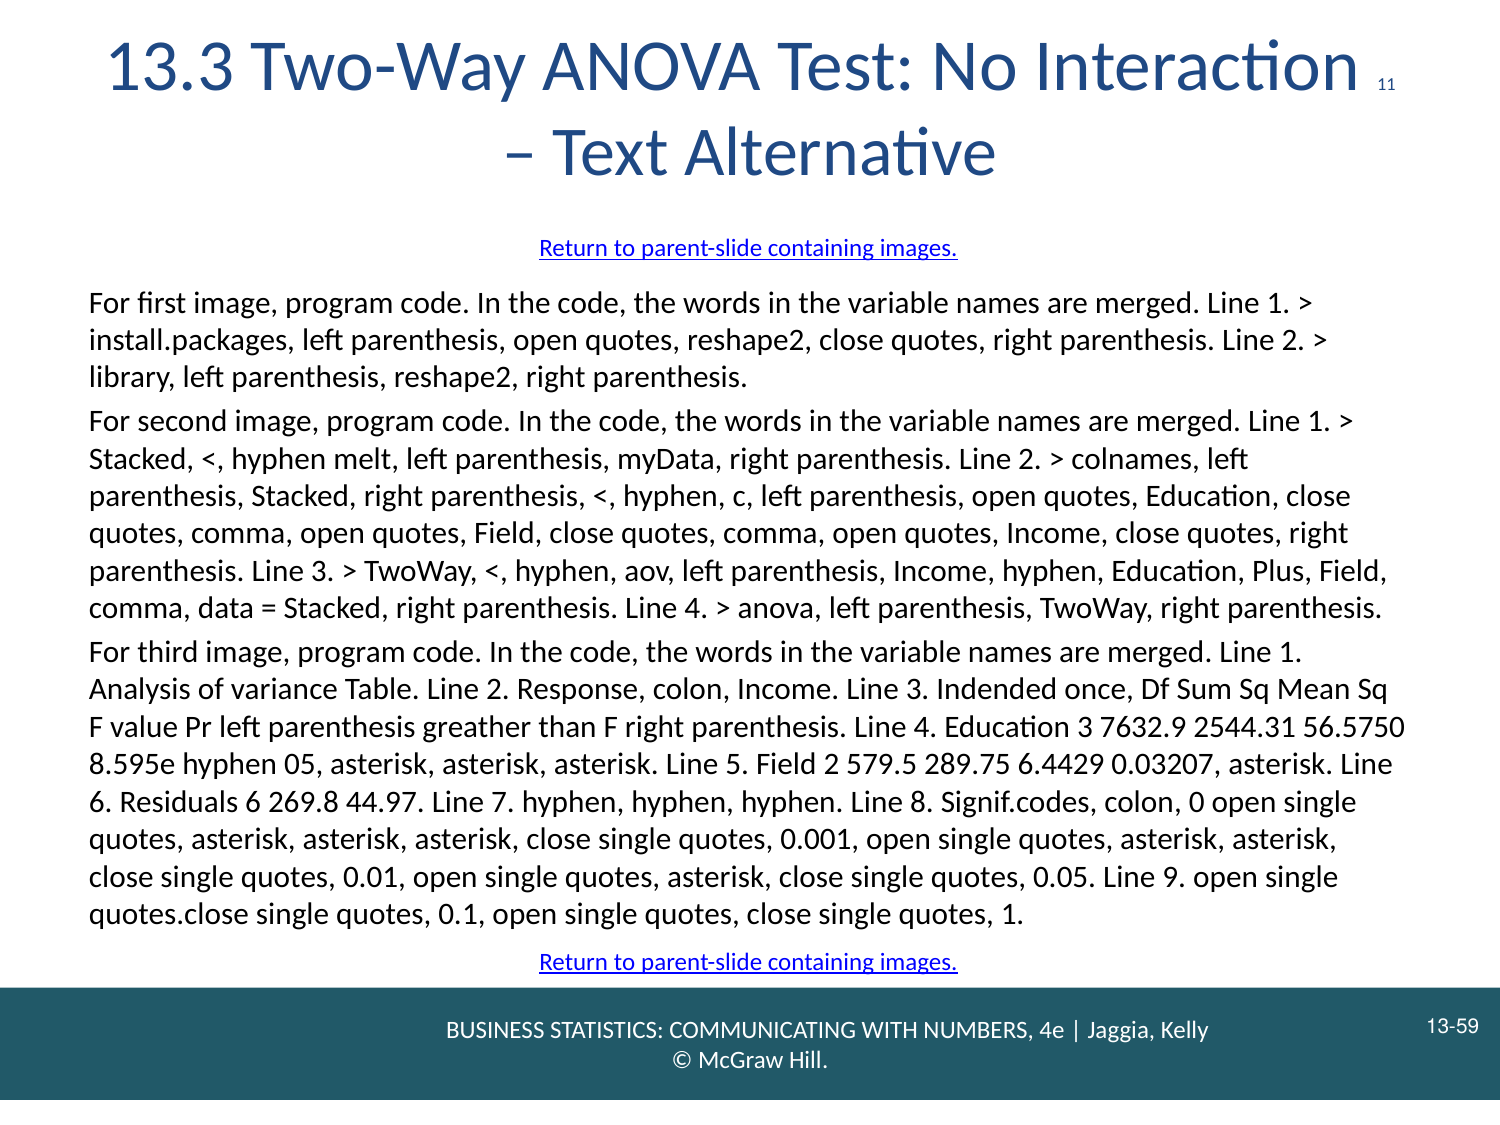

# 13.3 Two-Way ANOVA Test: No Interaction 11 – Text Alternative
Return to parent-slide containing images.
For first image, program code. In the code, the words in the variable names are merged. Line 1. > install.packages, left parenthesis, open quotes, reshape2, close quotes, right parenthesis. Line 2. > library, left parenthesis, reshape2, right parenthesis.
For second image, program code. In the code, the words in the variable names are merged. Line 1. > Stacked, <, hyphen melt, left parenthesis, myData, right parenthesis. Line 2. > colnames, left parenthesis, Stacked, right parenthesis, <, hyphen, c, left parenthesis, open quotes, Education, close quotes, comma, open quotes, Field, close quotes, comma, open quotes, Income, close quotes, right parenthesis. Line 3. > TwoWay, <, hyphen, aov, left parenthesis, Income, hyphen, Education, Plus, Field, comma, data = Stacked, right parenthesis. Line 4. > anova, left parenthesis, TwoWay, right parenthesis.
For third image, program code. In the code, the words in the variable names are merged. Line 1. Analysis of variance Table. Line 2. Response, colon, Income. Line 3. Indended once, Df Sum Sq Mean Sq F value Pr left parenthesis greather than F right parenthesis. Line 4. Education 3 7632.9 2544.31 56.5750 8.595e hyphen 05, asterisk, asterisk, asterisk. Line 5. Field 2 579.5 289.75 6.4429 0.03207, asterisk. Line 6. Residuals 6 269.8 44.97. Line 7. hyphen, hyphen, hyphen. Line 8. Signif.codes, colon, 0 open single quotes, asterisk, asterisk, asterisk, close single quotes, 0.001, open single quotes, asterisk, asterisk, close single quotes, 0.01, open single quotes, asterisk, close single quotes, 0.05. Line 9. open single quotes.close single quotes, 0.1, open single quotes, close single quotes, 1.
Return to parent-slide containing images.